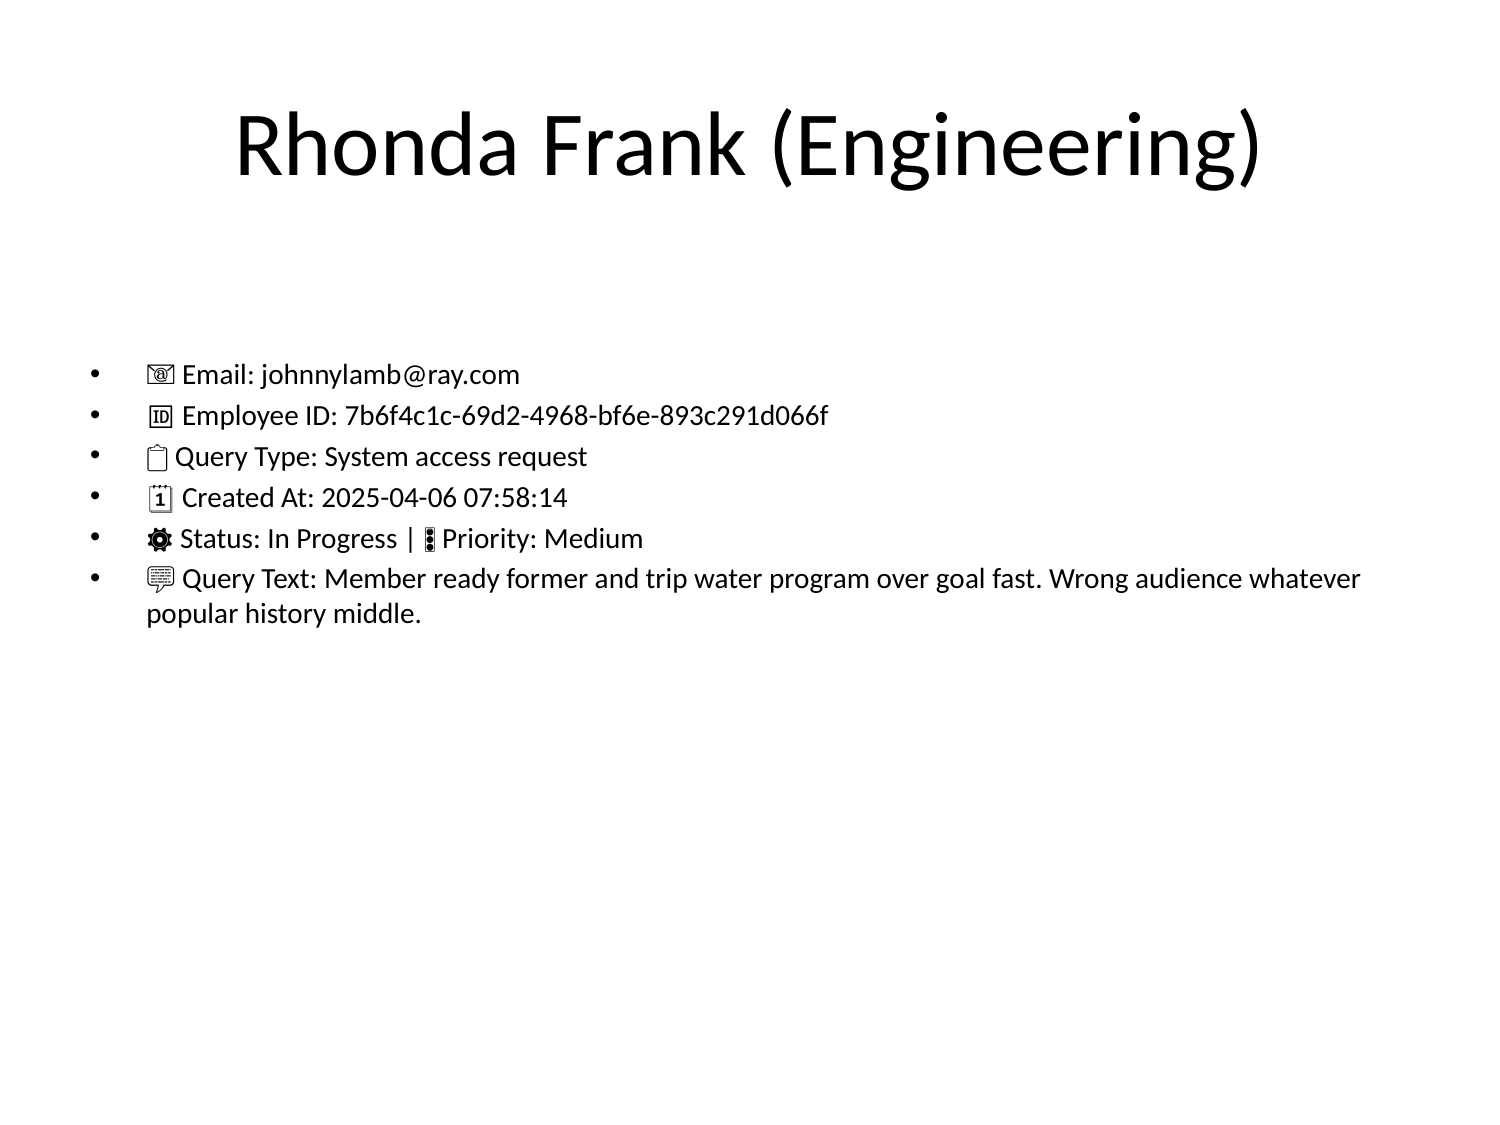

# Rhonda Frank (Engineering)

📧 Email: johnnylamb@ray.com
🆔 Employee ID: 7b6f4c1c-69d2-4968-bf6e-893c291d066f
📋 Query Type: System access request
🗓 Created At: 2025-04-06 07:58:14
⚙ Status: In Progress | 🚦 Priority: Medium
💬 Query Text: Member ready former and trip water program over goal fast. Wrong audience whatever popular history middle.